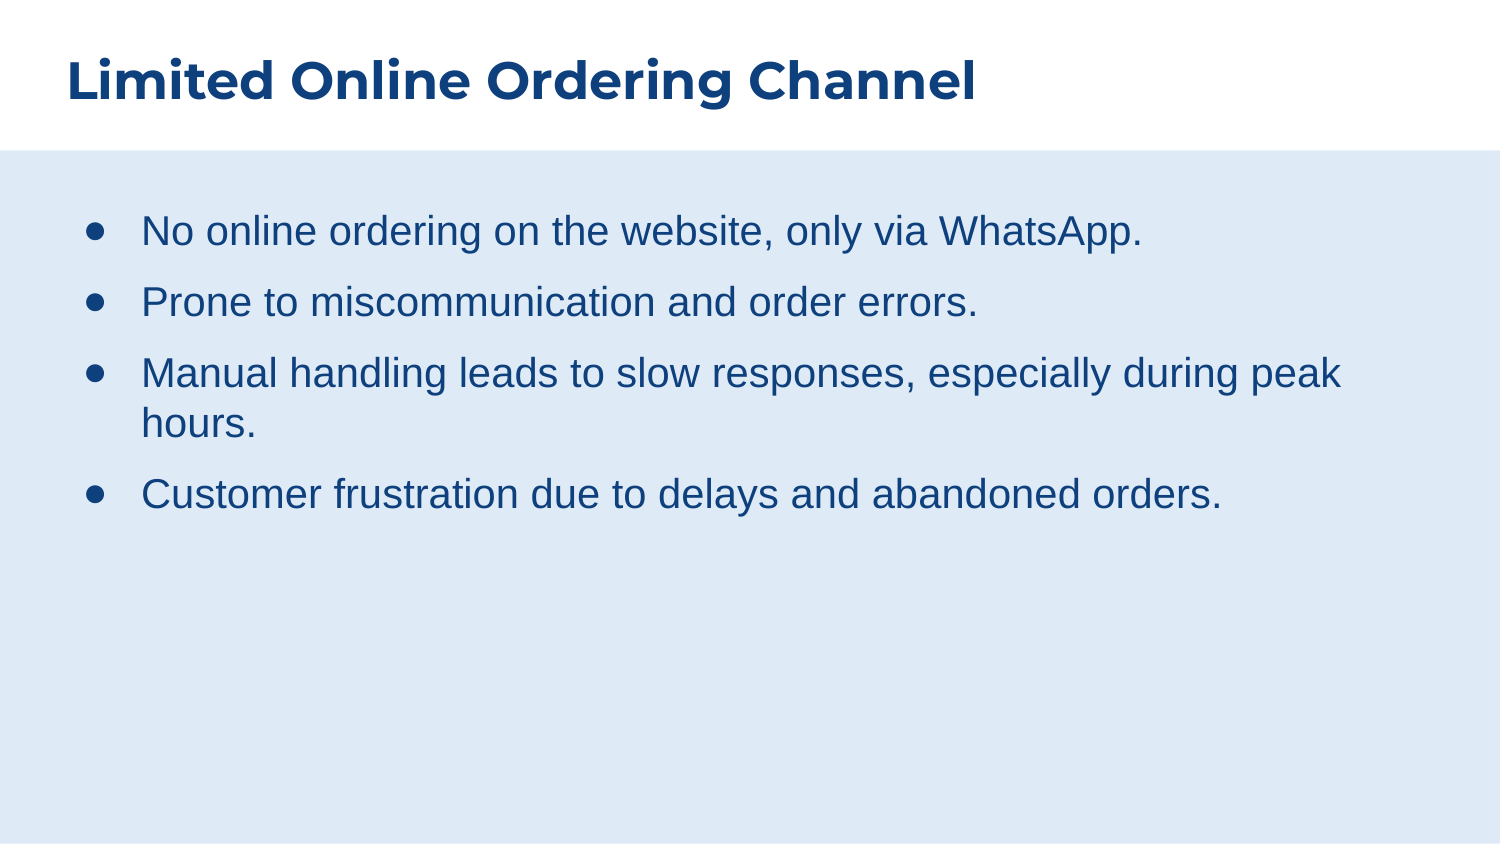

# Limited Online Ordering Channel
No online ordering on the website, only via WhatsApp.
Prone to miscommunication and order errors.
Manual handling leads to slow responses, especially during peak hours.
Customer frustration due to delays and abandoned orders.